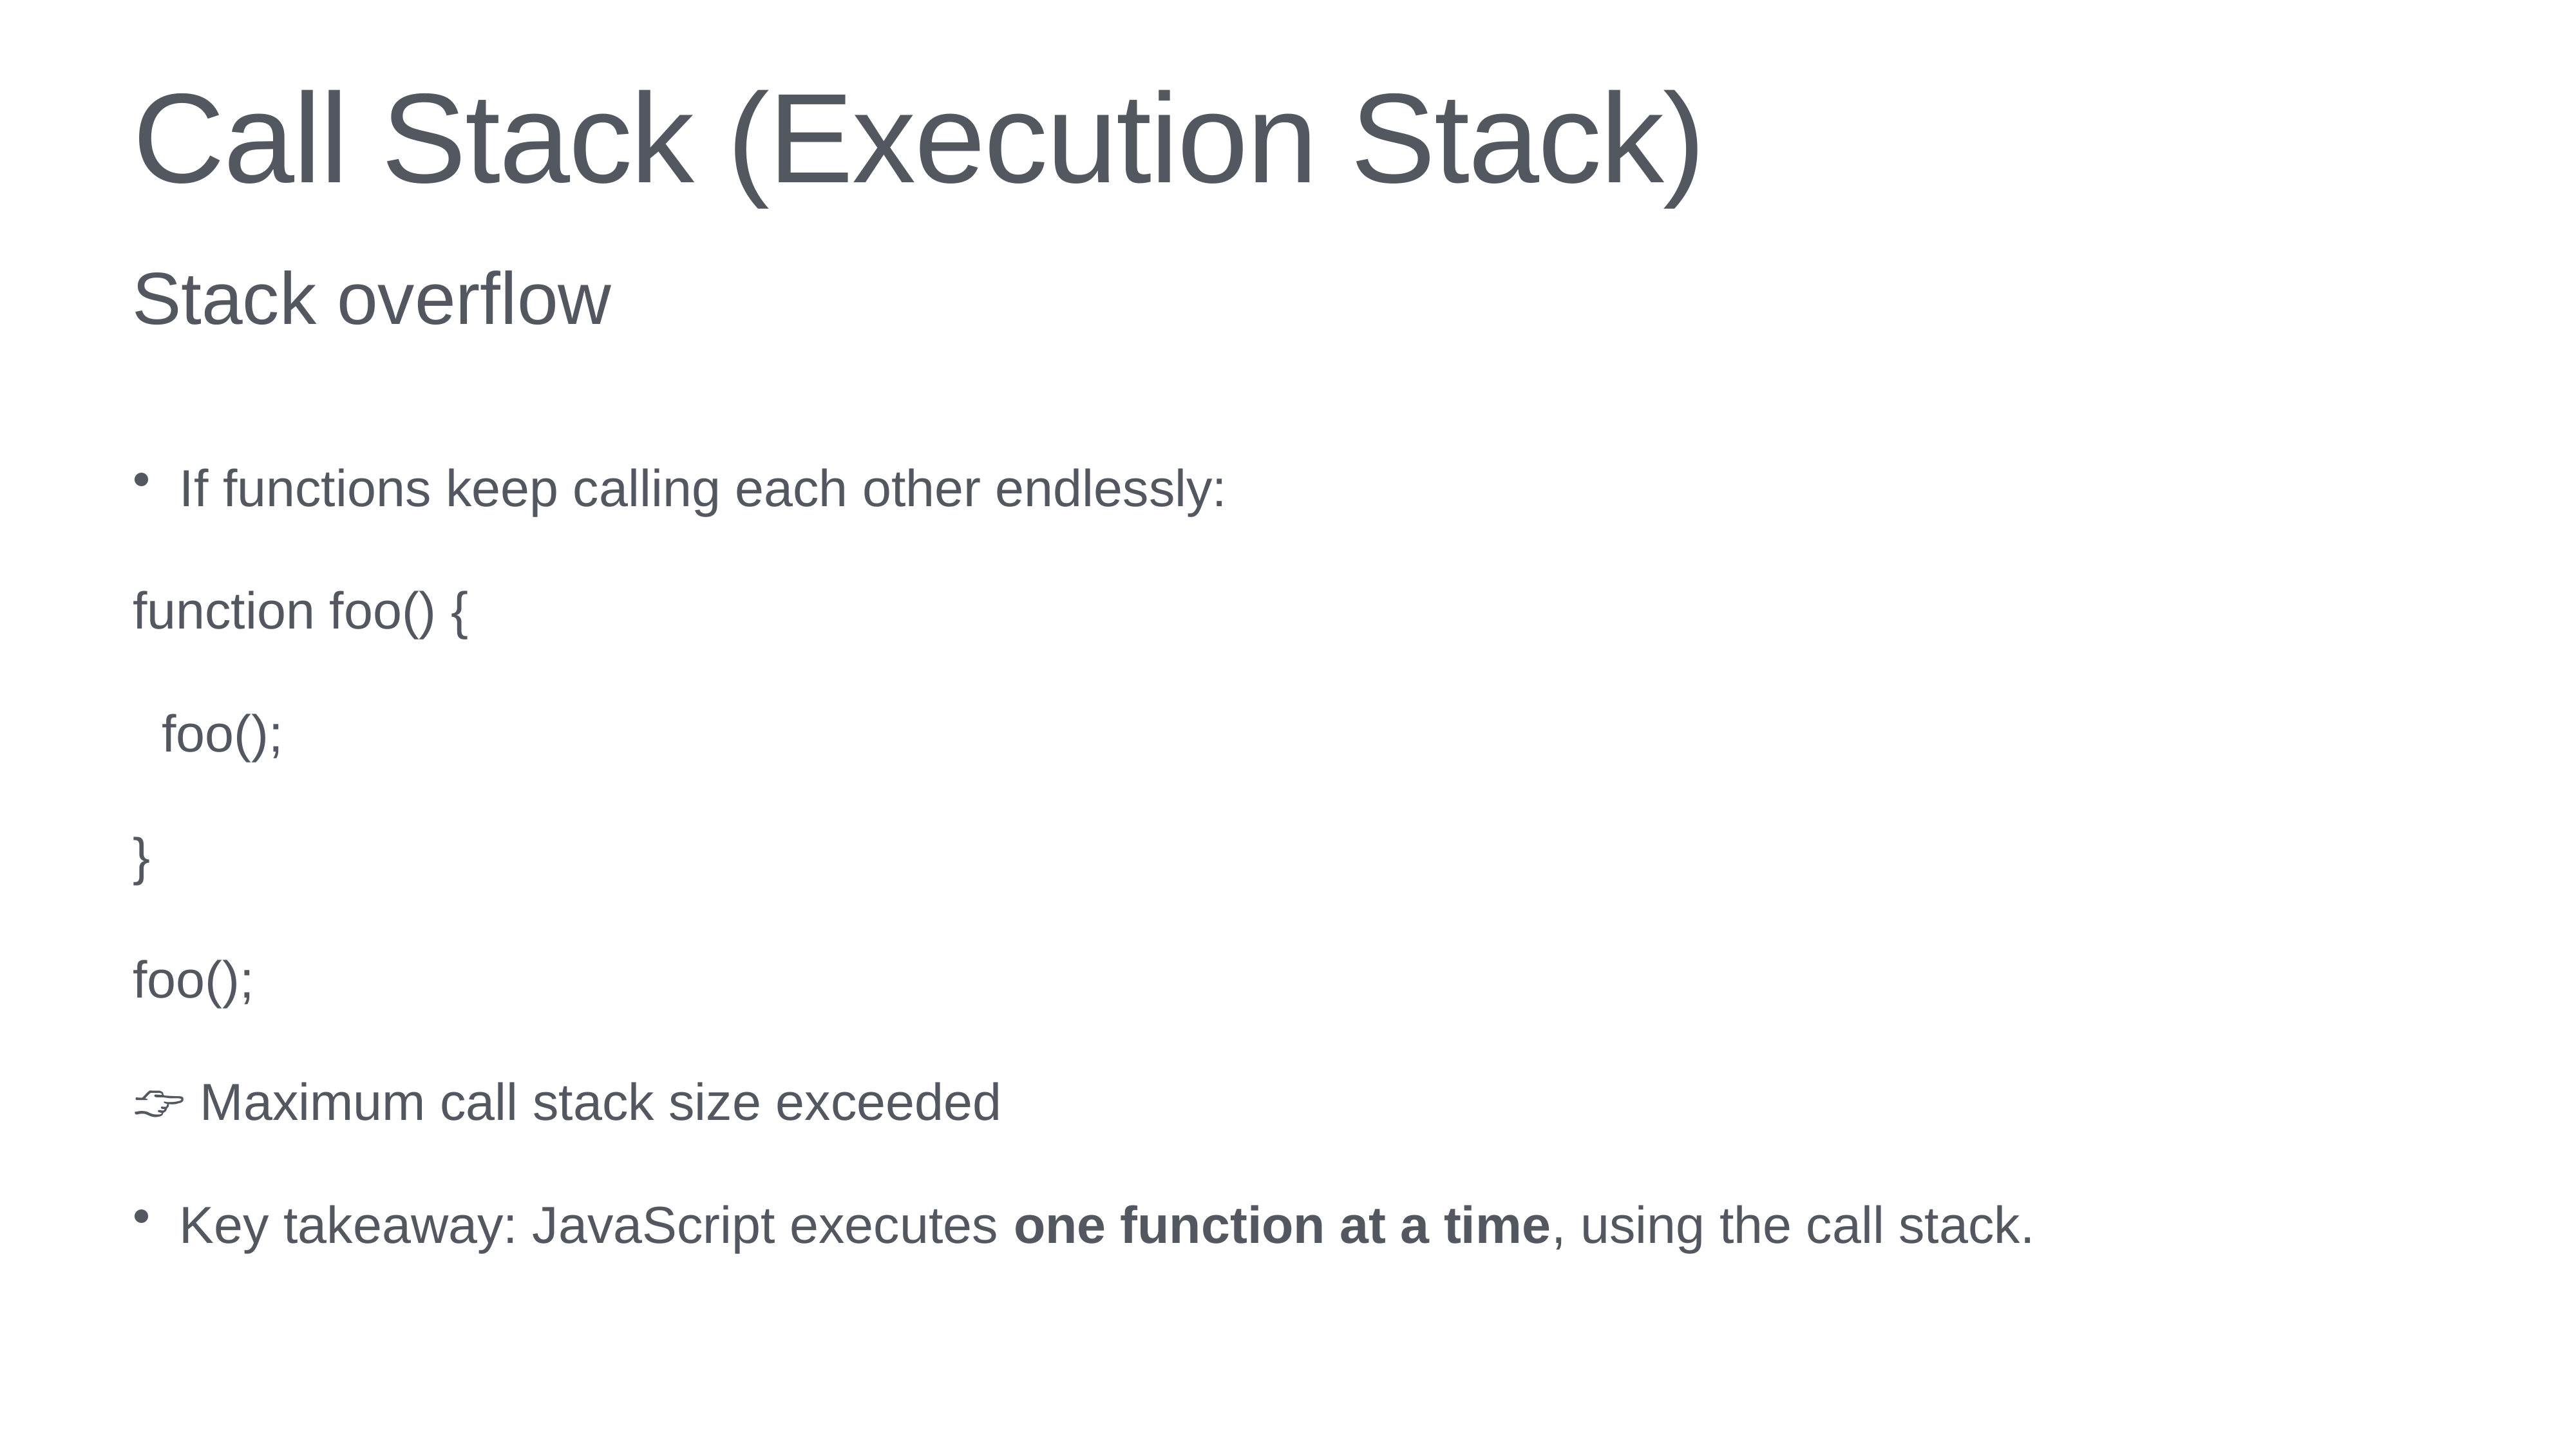

# Call Stack (Execution Stack)
Stack overflow
If functions keep calling each other endlessly:
function foo() {
  foo();
}
foo();
👉 Maximum call stack size exceeded
Key takeaway: JavaScript executes one function at a time, using the call stack.